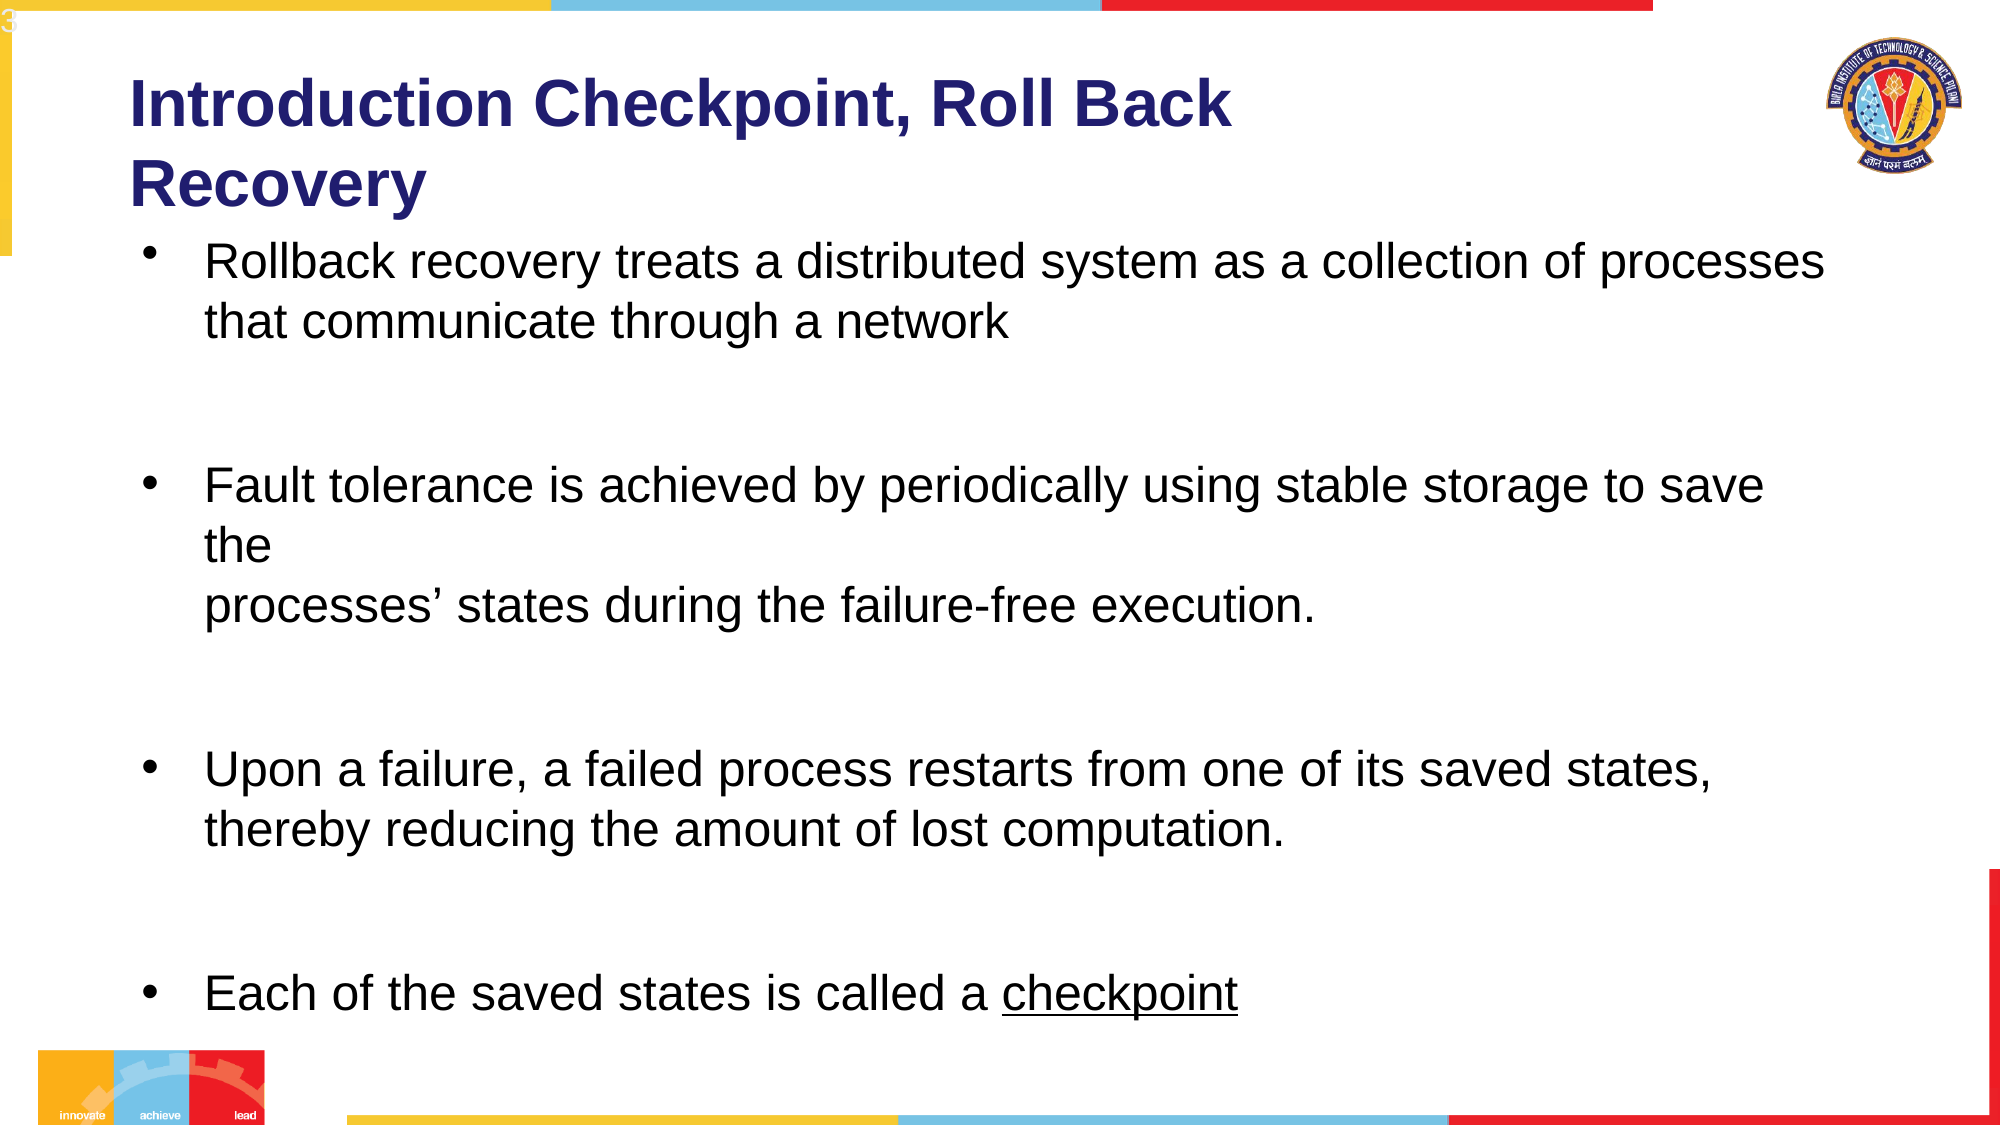

3
# Introduction Checkpoint, Roll Back Recovery
Rollback recovery treats a distributed system as a collection of processes that communicate through a network

Fault tolerance is achieved by periodically using stable storage to save the
processes’ states during the failure-free execution.

Upon a failure, a failed process restarts from one of its saved states,
thereby reducing the amount of lost computation.

Each of the saved states is called a checkpoint